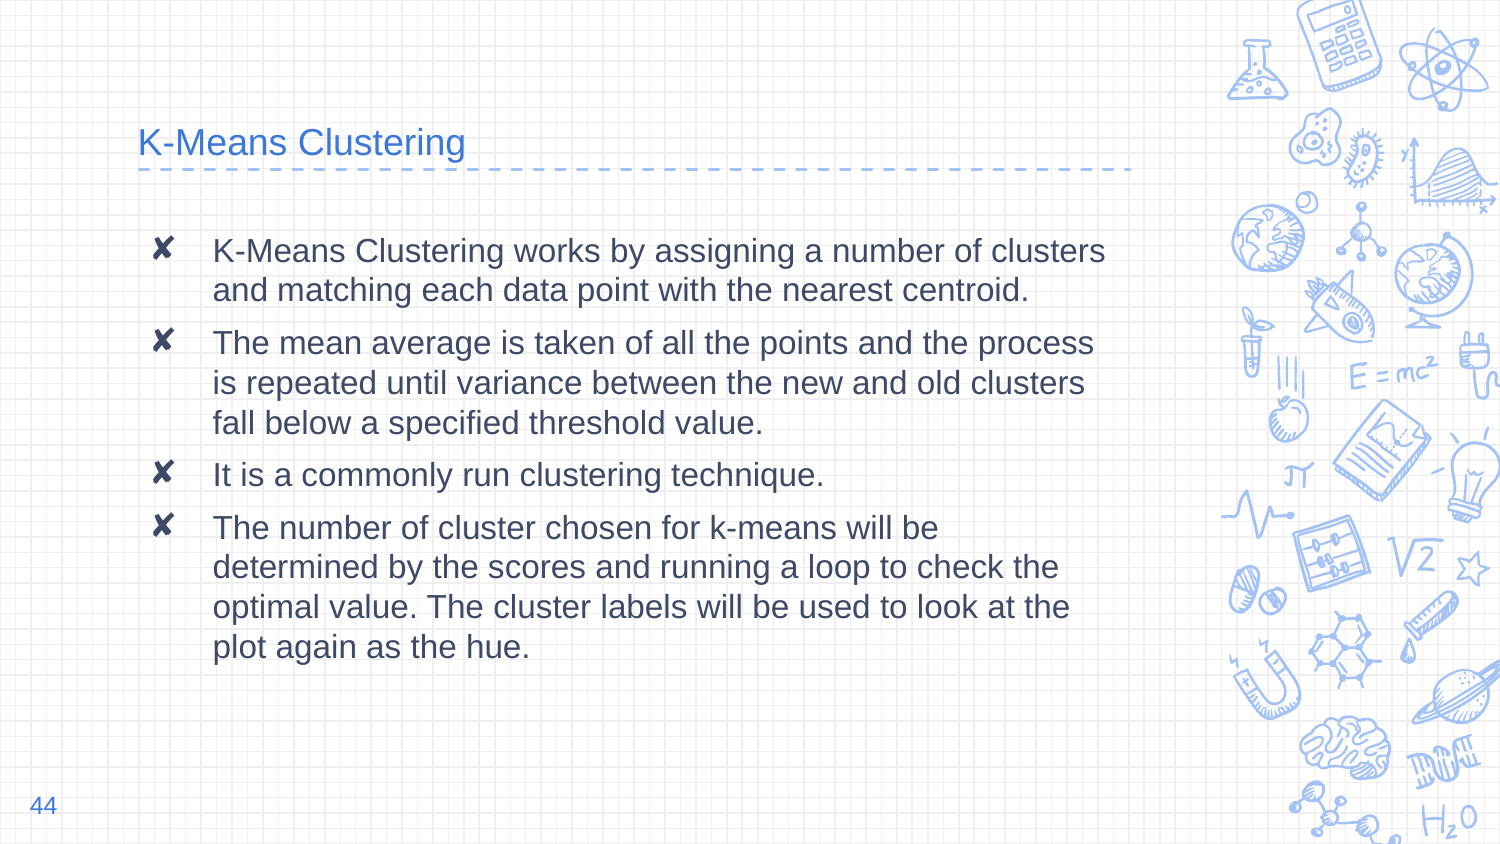

# K-Means Clustering
K-Means Clustering works by assigning a number of clusters and matching each data point with the nearest centroid.
The mean average is taken of all the points and the process is repeated until variance between the new and old clusters fall below a specified threshold value.
It is a commonly run clustering technique.
The number of cluster chosen for k-means will be determined by the scores and running a loop to check the optimal value. The cluster labels will be used to look at the plot again as the hue.

44